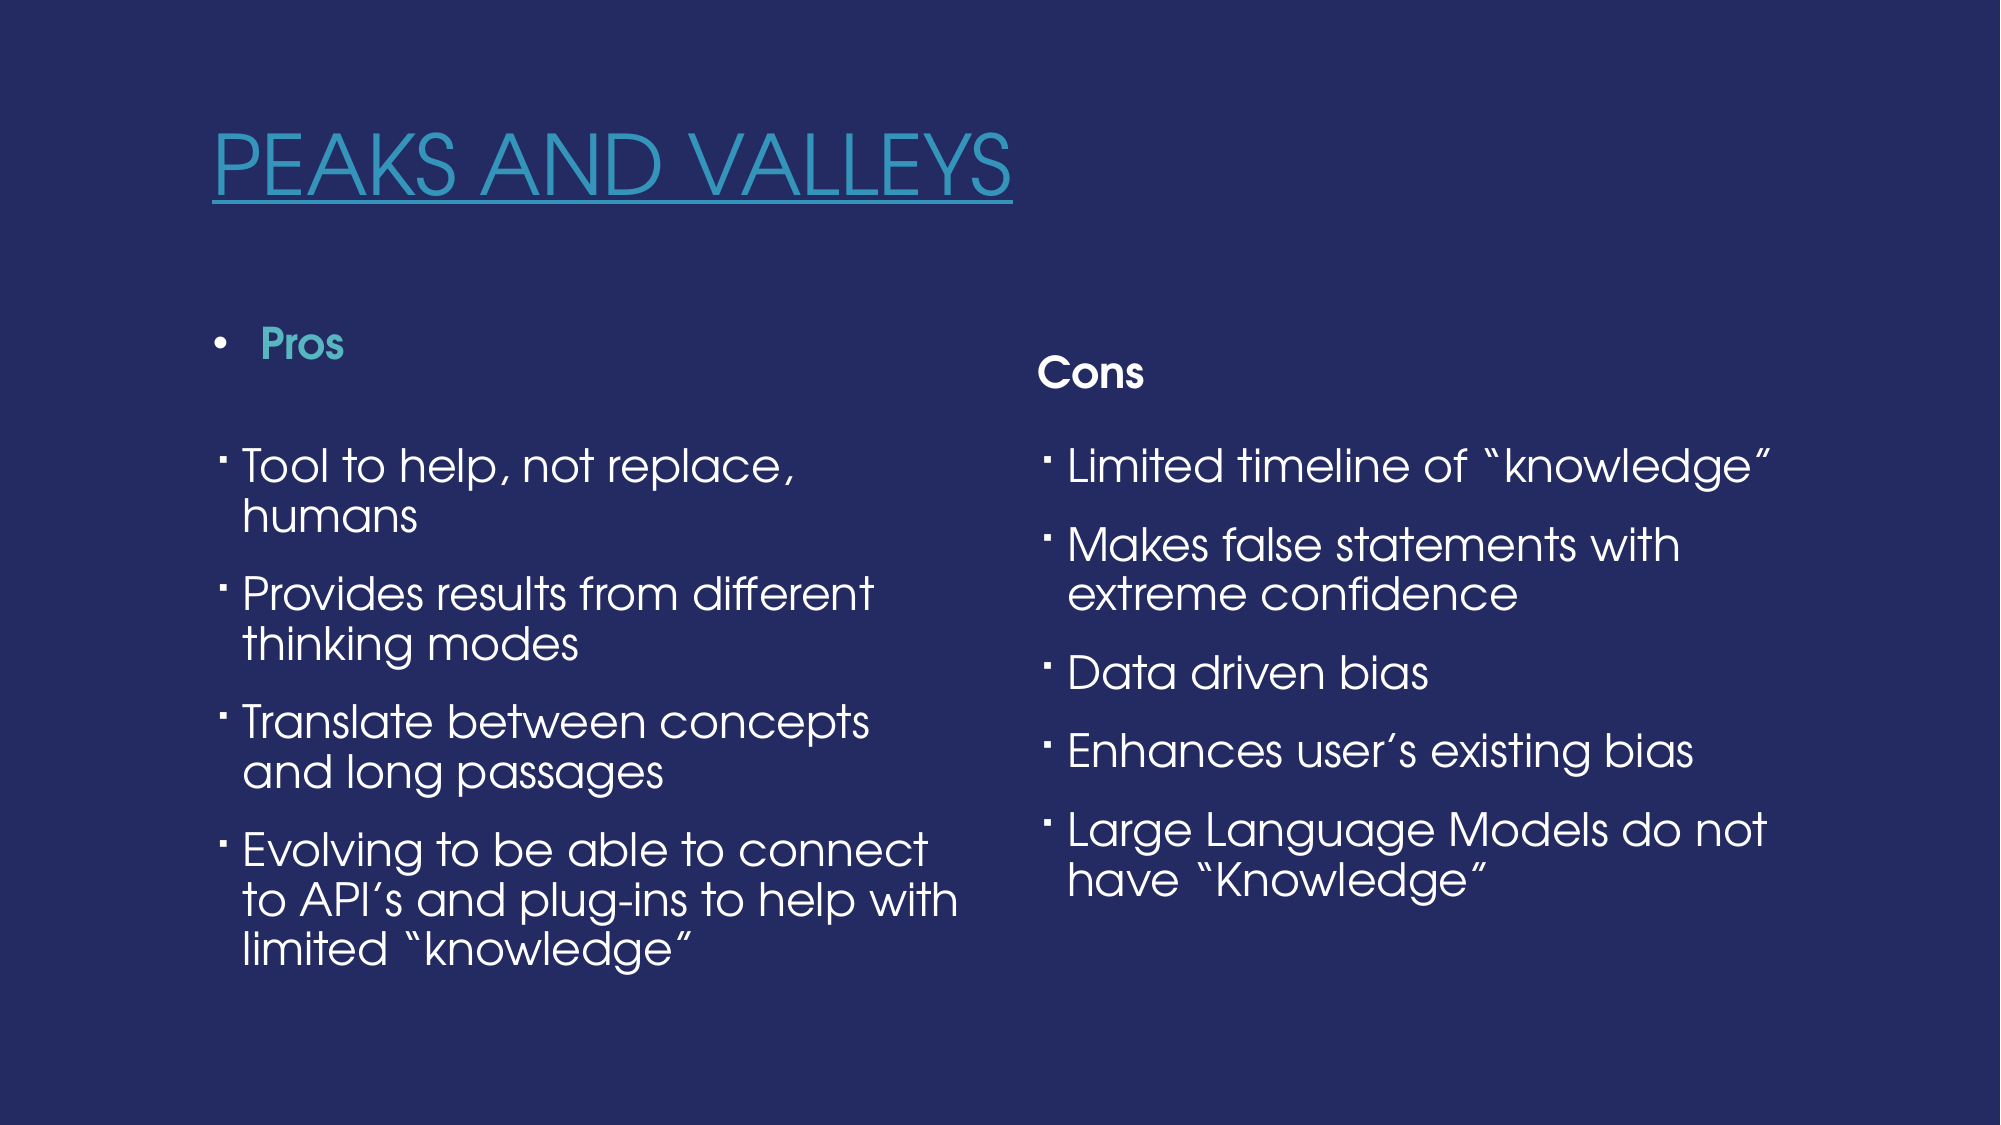

# Peaks and valleys
Pros
Cons
Limited timeline of “knowledge”
Makes false statements with extreme confidence
Data driven bias
Enhances user’s existing bias
Large Language Models do not have “Knowledge”

Tool to help, not replace, humans
Provides results from different thinking modes
Translate between concepts and long passages
Evolving to be able to connect to API’s and plug-ins to help with limited “knowledge”
Enhancing Inclusion with Intelligence Augmentation THAT Conference - WI '23
30